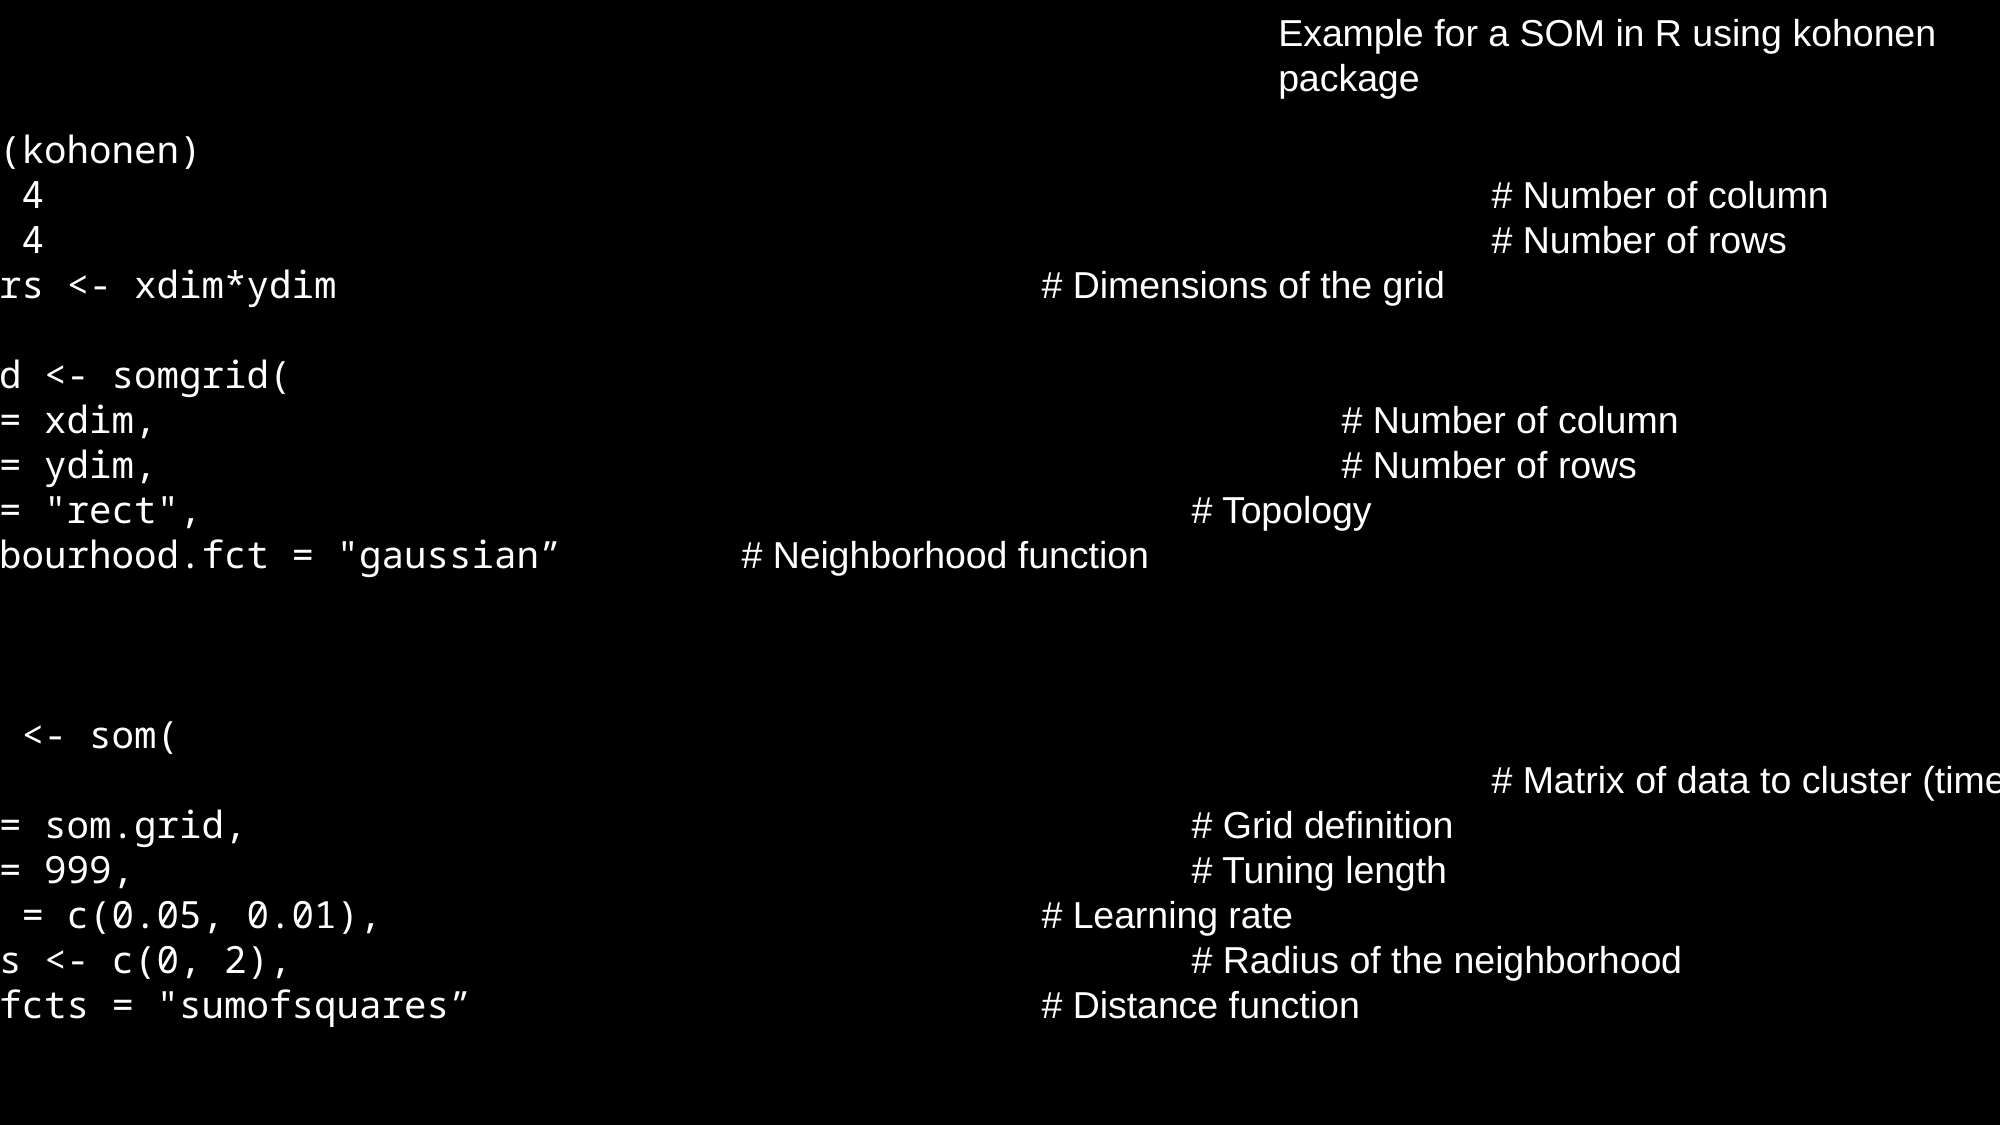

Example for a SOM in R using kohonen package
library(kohonen)
xdim <- 4										# Number of column
ydim <- 4										# Number of rows
n.centers <- xdim*ydim 					# Dimensions of the grid

som.grid <- somgrid(
  xdim = xdim, 								# Number of column
  ydim = ydim, 								# Number of rows
  topo = "rect", 							# Topology
  neighbourhood.fct = "gaussian” 		# Neighborhood function

)

som.out <- som(
  OLR, 										# Matrix of data to cluster (time x space)
  grid = som.grid, 							# Grid definition
  rlen = 999,								# Tuning length
  alpha = c(0.05, 0.01),					# Learning rate
  radius <- c(0, 2), 						# Radius of the neighborhood
  dist.fcts = "sumofsquares”				# Distance function
)